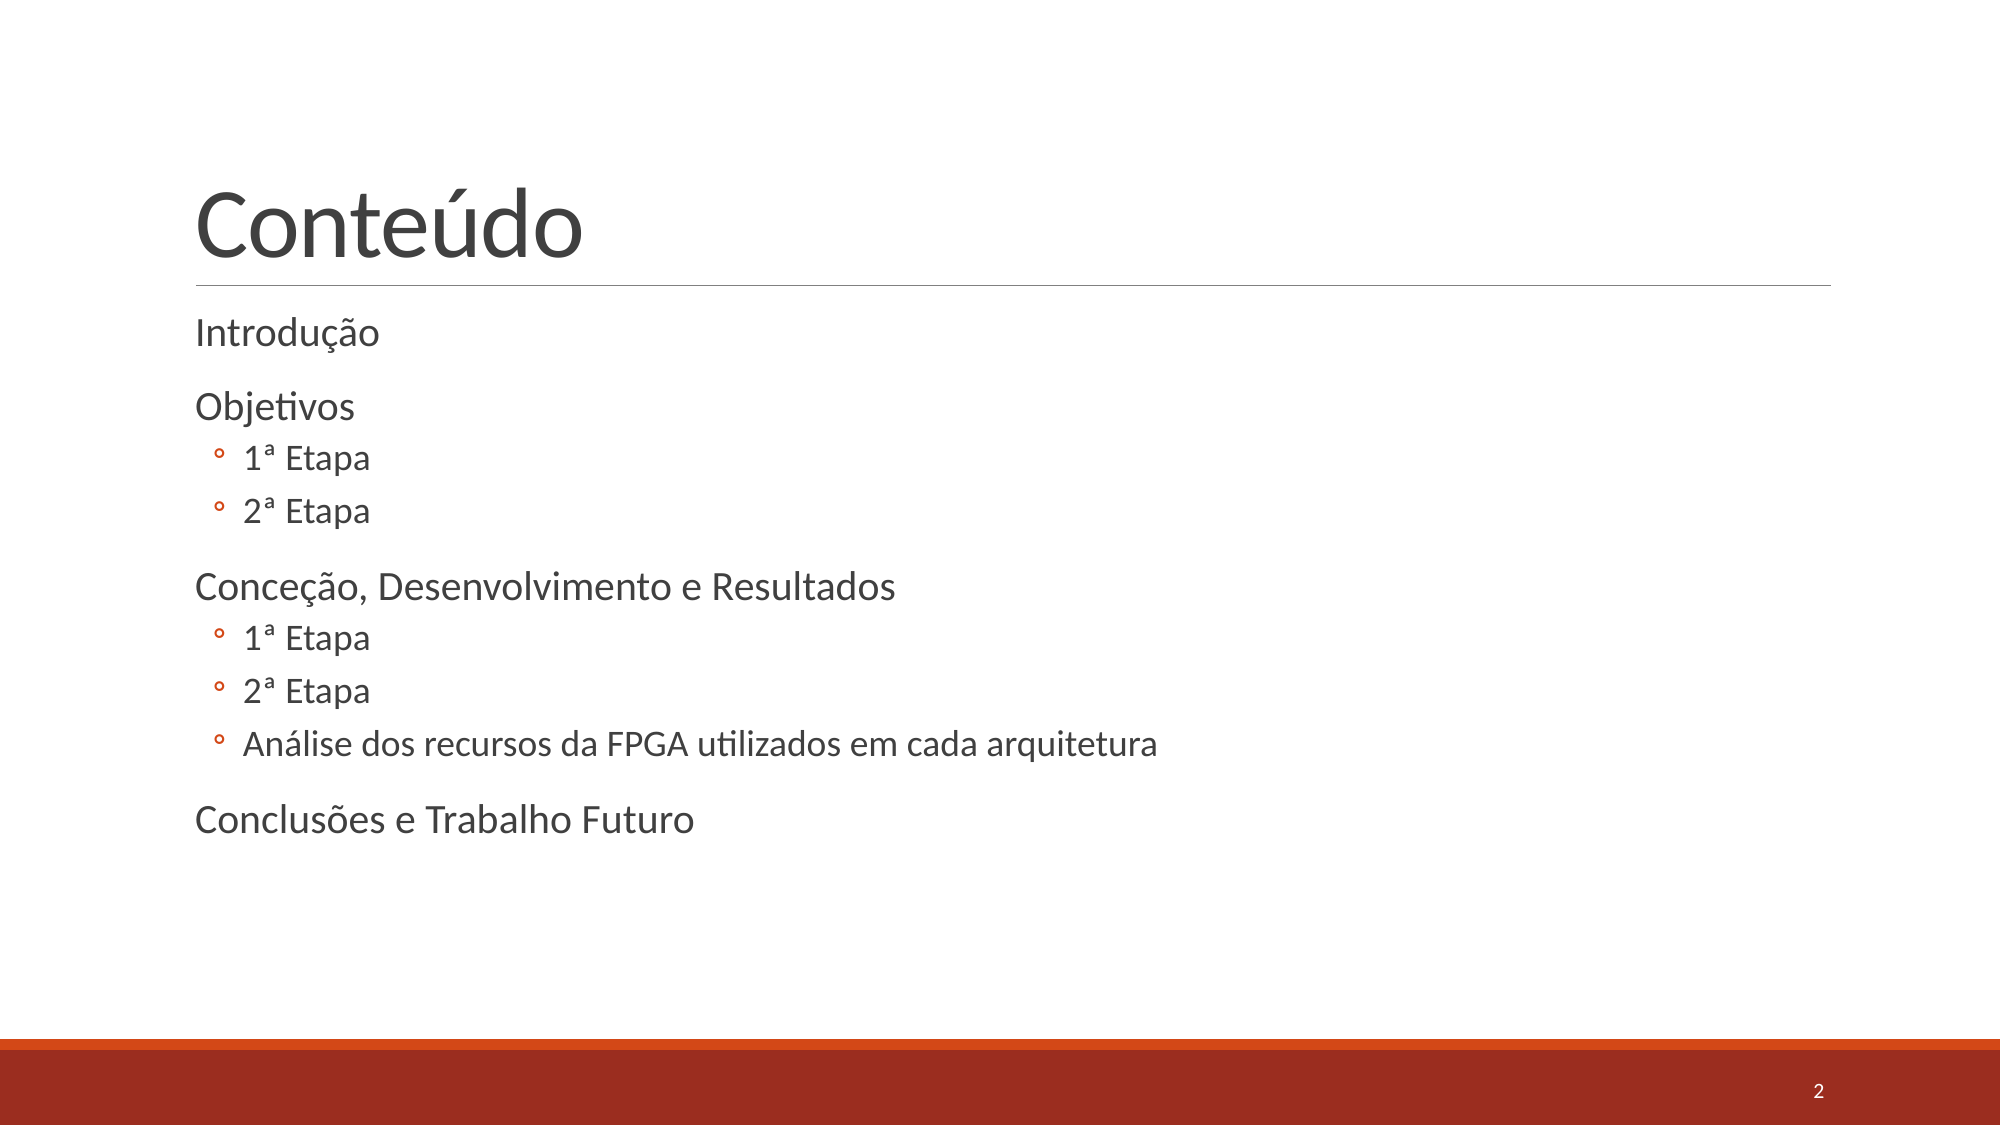

# Conteúdo
Introdução
Objetivos
1ª Etapa
2ª Etapa
Conceção, Desenvolvimento e Resultados
1ª Etapa
2ª Etapa
Análise dos recursos da FPGA utilizados em cada arquitetura
Conclusões e Trabalho Futuro

2